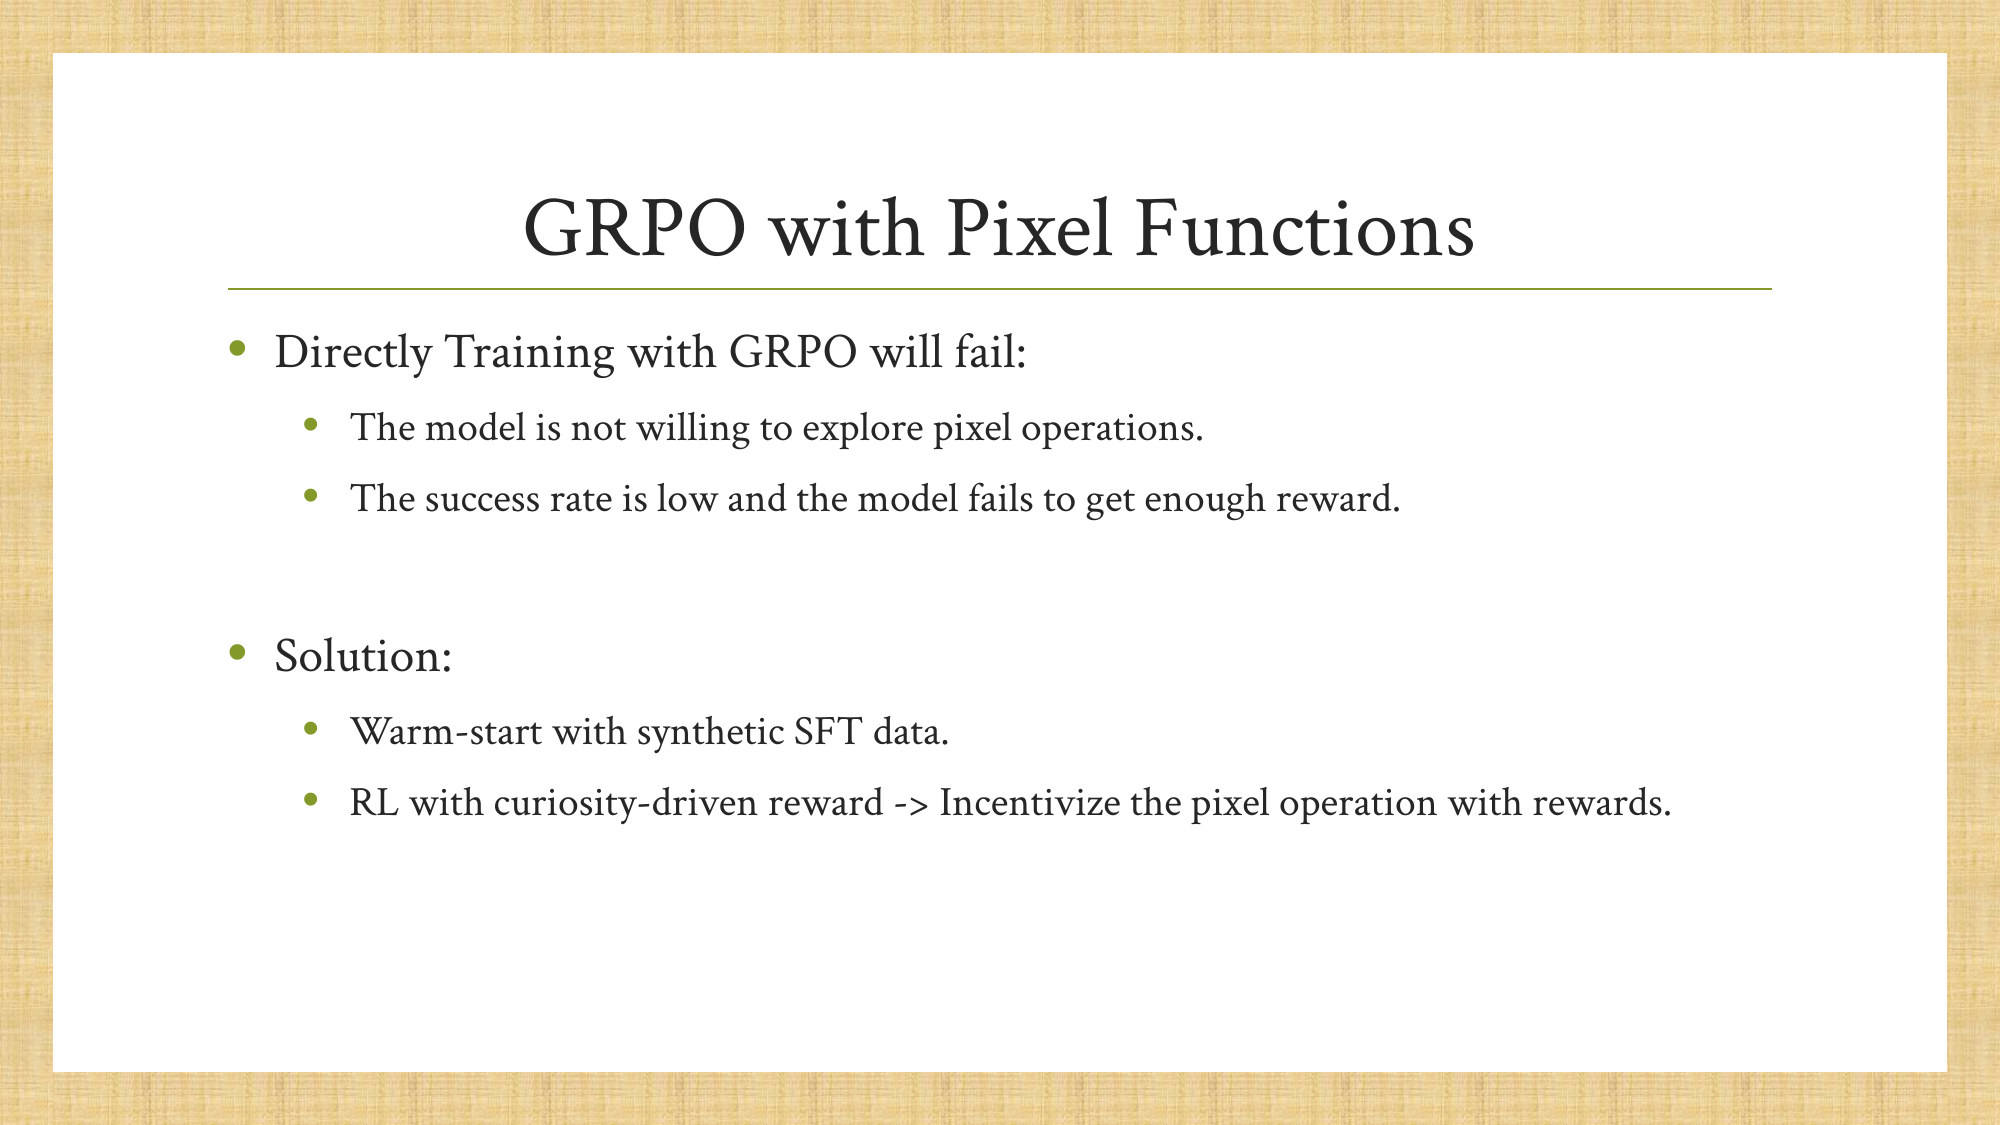

# GRPO with Pixel Functions
Directly Training with GRPO will fail:
The model is not willing to explore pixel operations.
The success rate is low and the model fails to get enough reward.

Solution:
Warm-start with synthetic SFT data.
RL with curiosity-driven reward -> Incentivize the pixel operation with rewards.